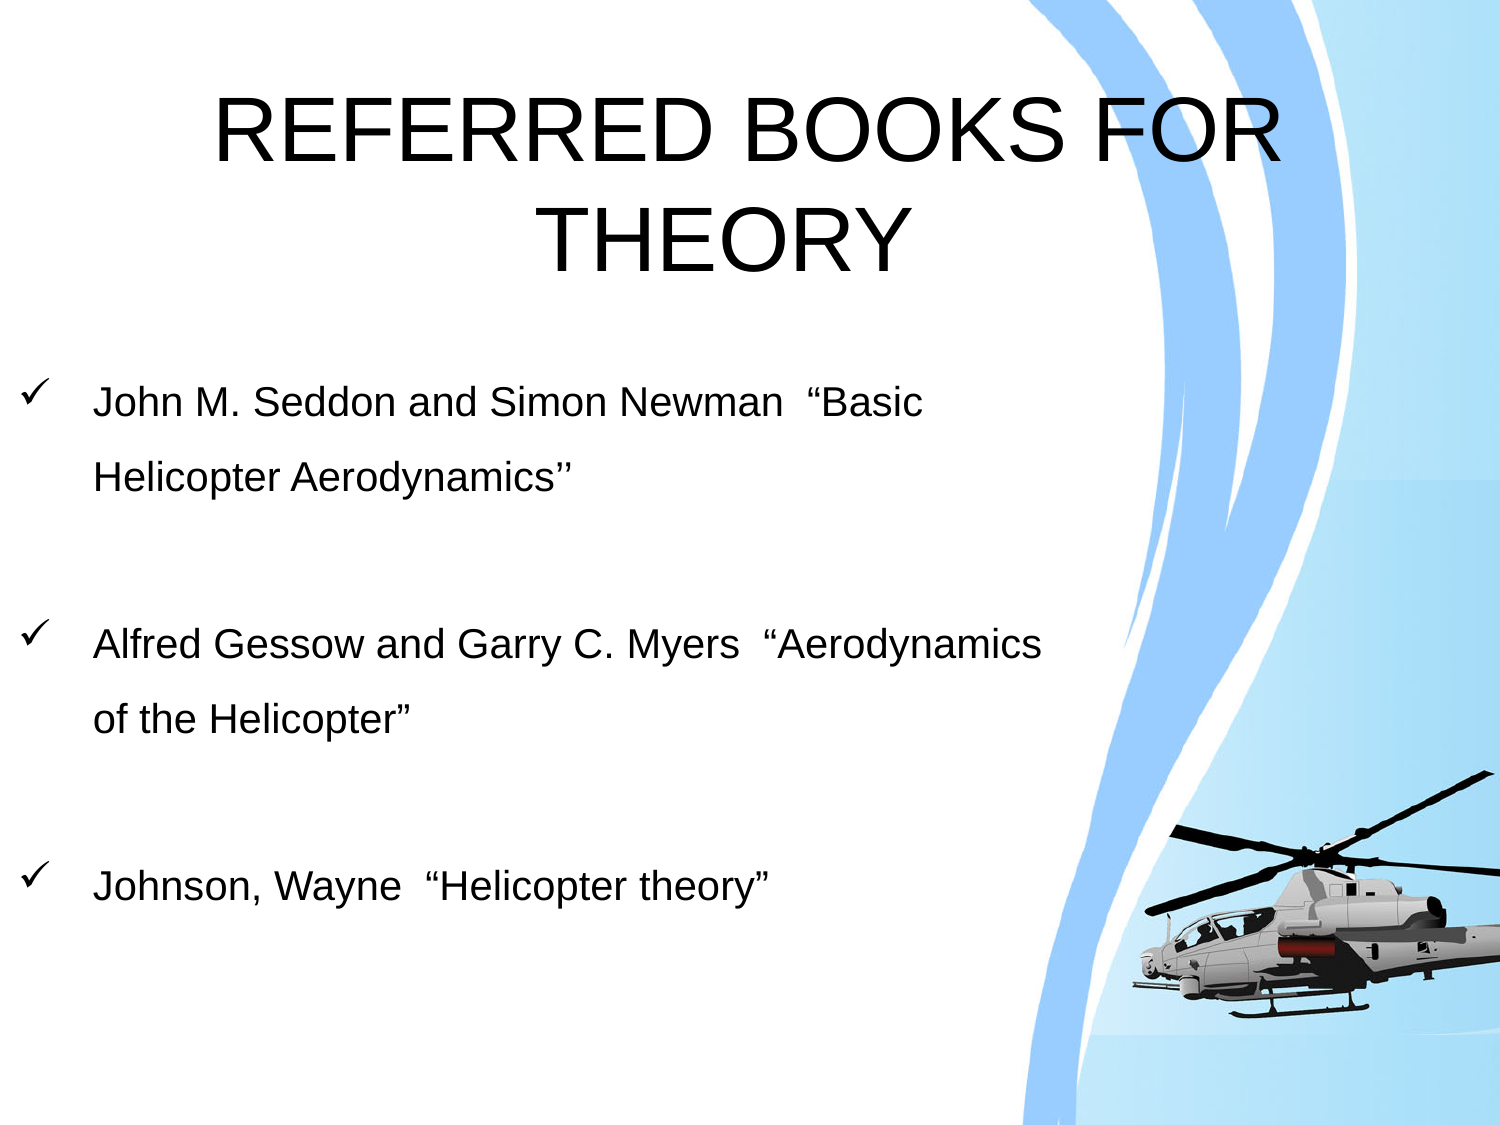

# REFERRED BOOKS FOR THEORY
John M. Seddon and Simon Newman  “Basic Helicopter Aerodynamics’’

Alfred Gessow and Garry C. Myers  “Aerodynamics of the Helicopter”

Johnson, Wayne  “Helicopter theory”